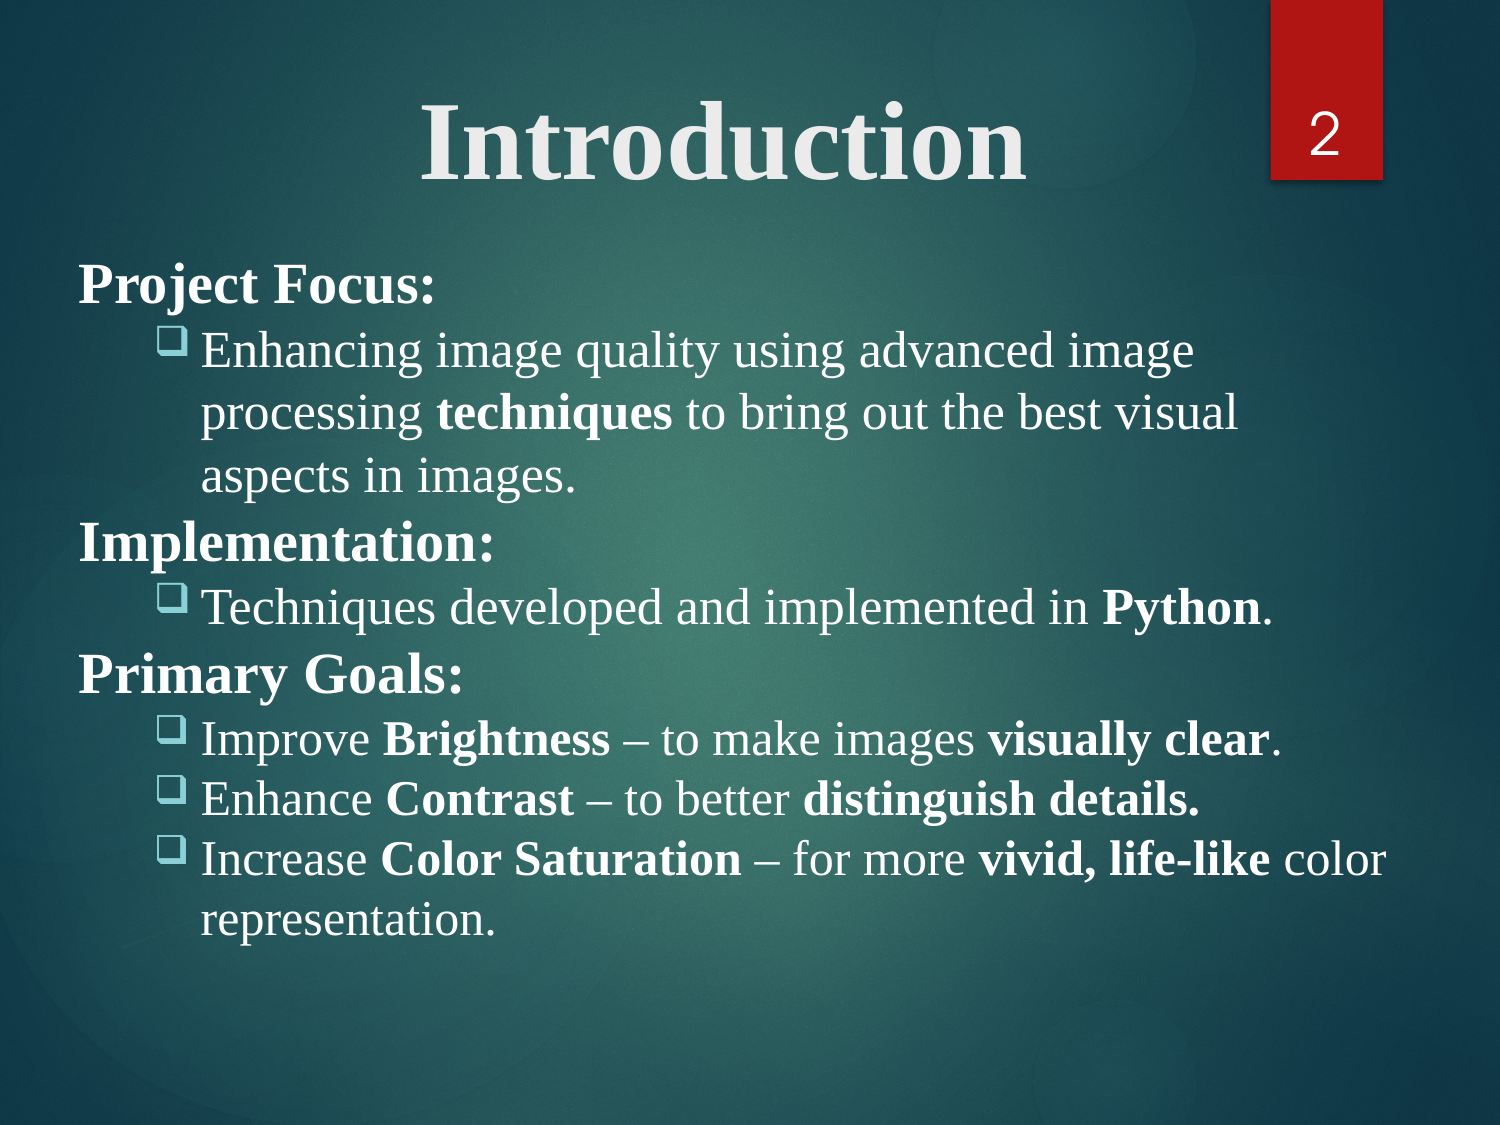

2
# Introduction
Project Focus:
Enhancing image quality using advanced image processing techniques to bring out the best visual aspects in images.
Implementation:
Techniques developed and implemented in Python.
Primary Goals:
Improve Brightness – to make images visually clear.
Enhance Contrast – to better distinguish details.
Increase Color Saturation – for more vivid, life-like color representation.